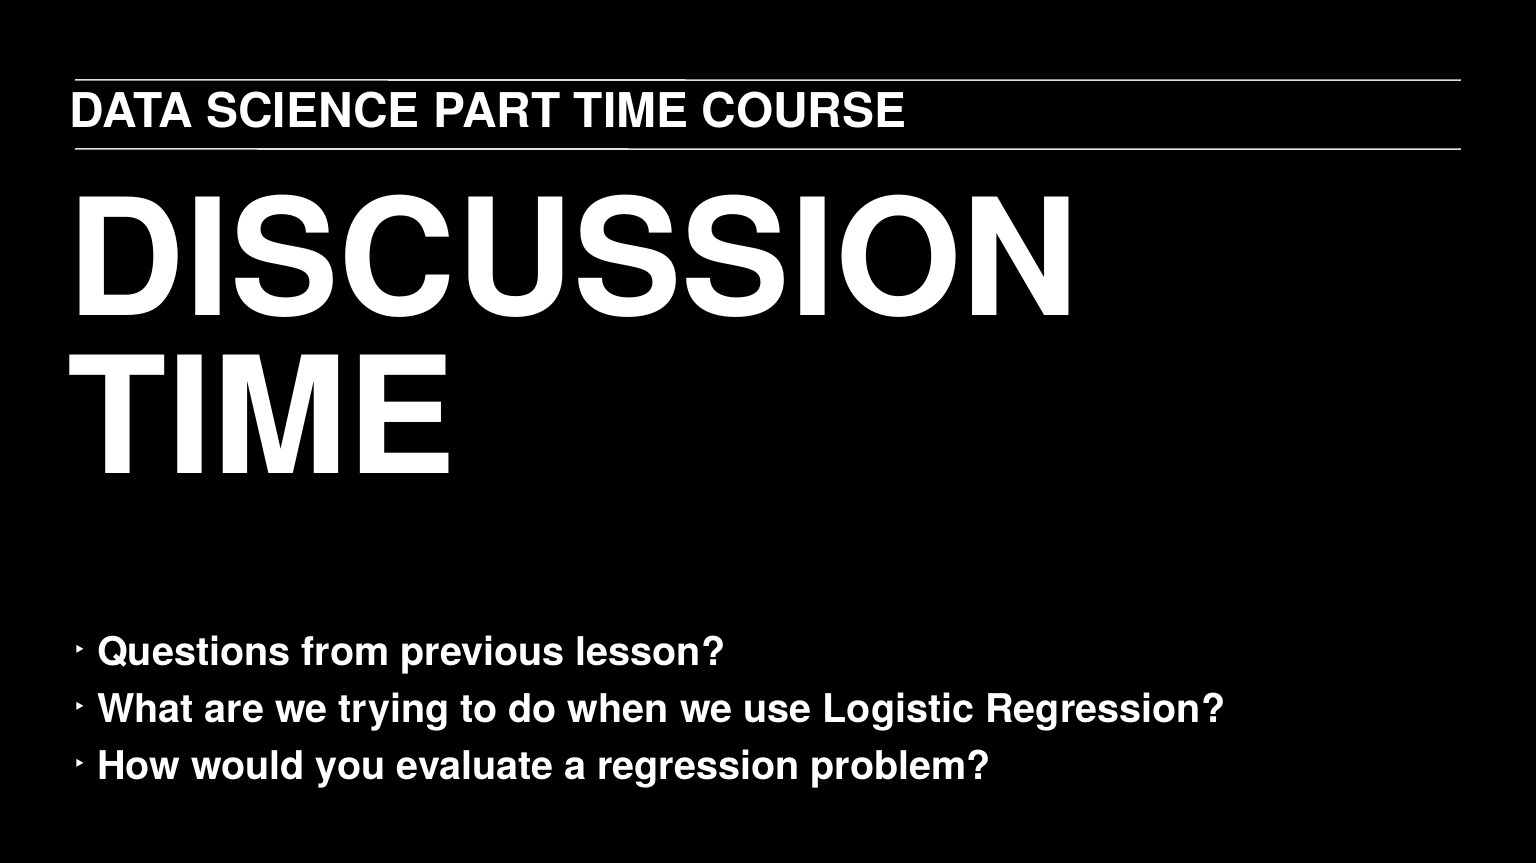

DATA SCIENCE PART TIME COURSE

DISCUSSION TIME

Questions from previous lesson?
What are we trying to do when we use Logistic Regression?
How would you evaluate a regression problem?